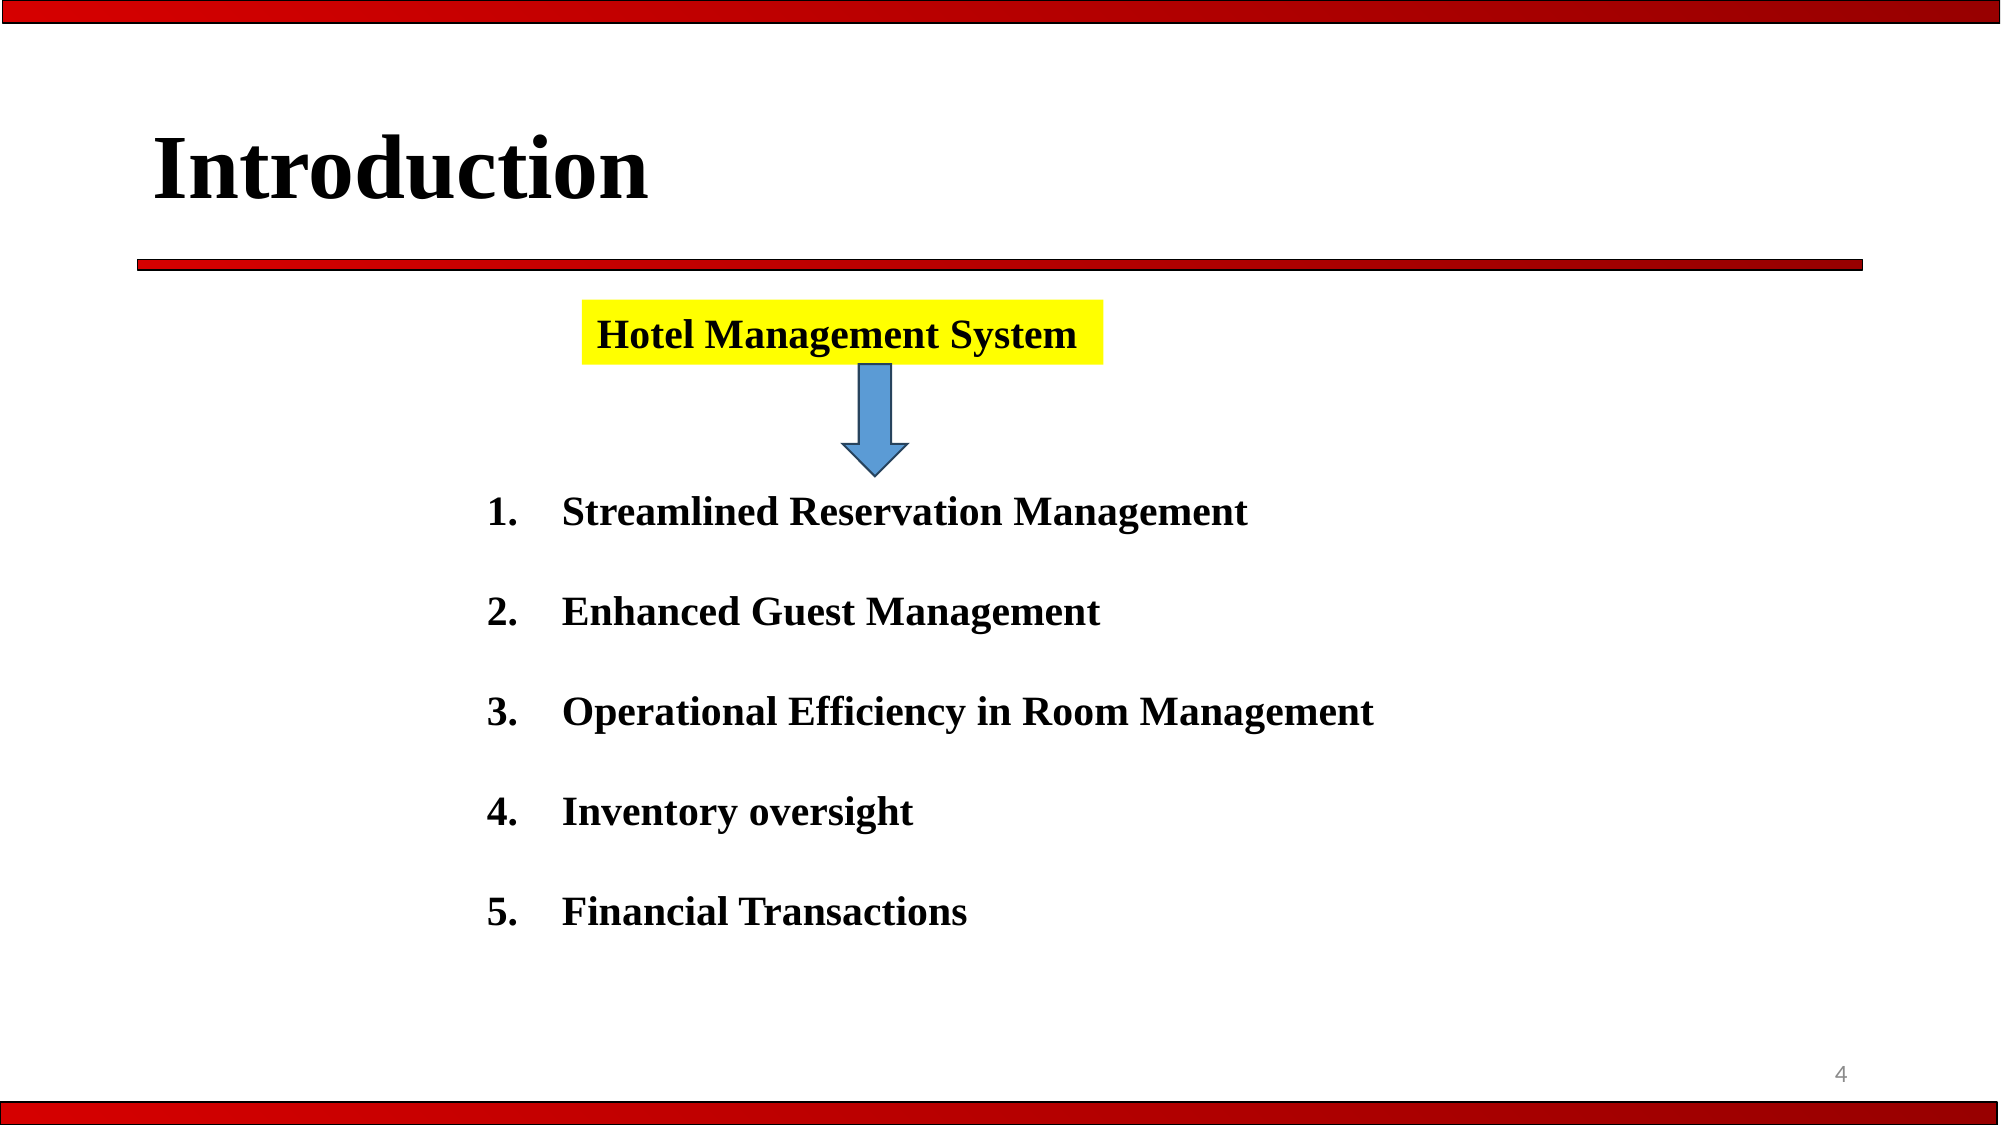

# Introduction
Hotel Management System

Streamlined Reservation Management

Enhanced Guest Management

Operational Efficiency in Room Management

Inventory oversight

Financial Transactions
4